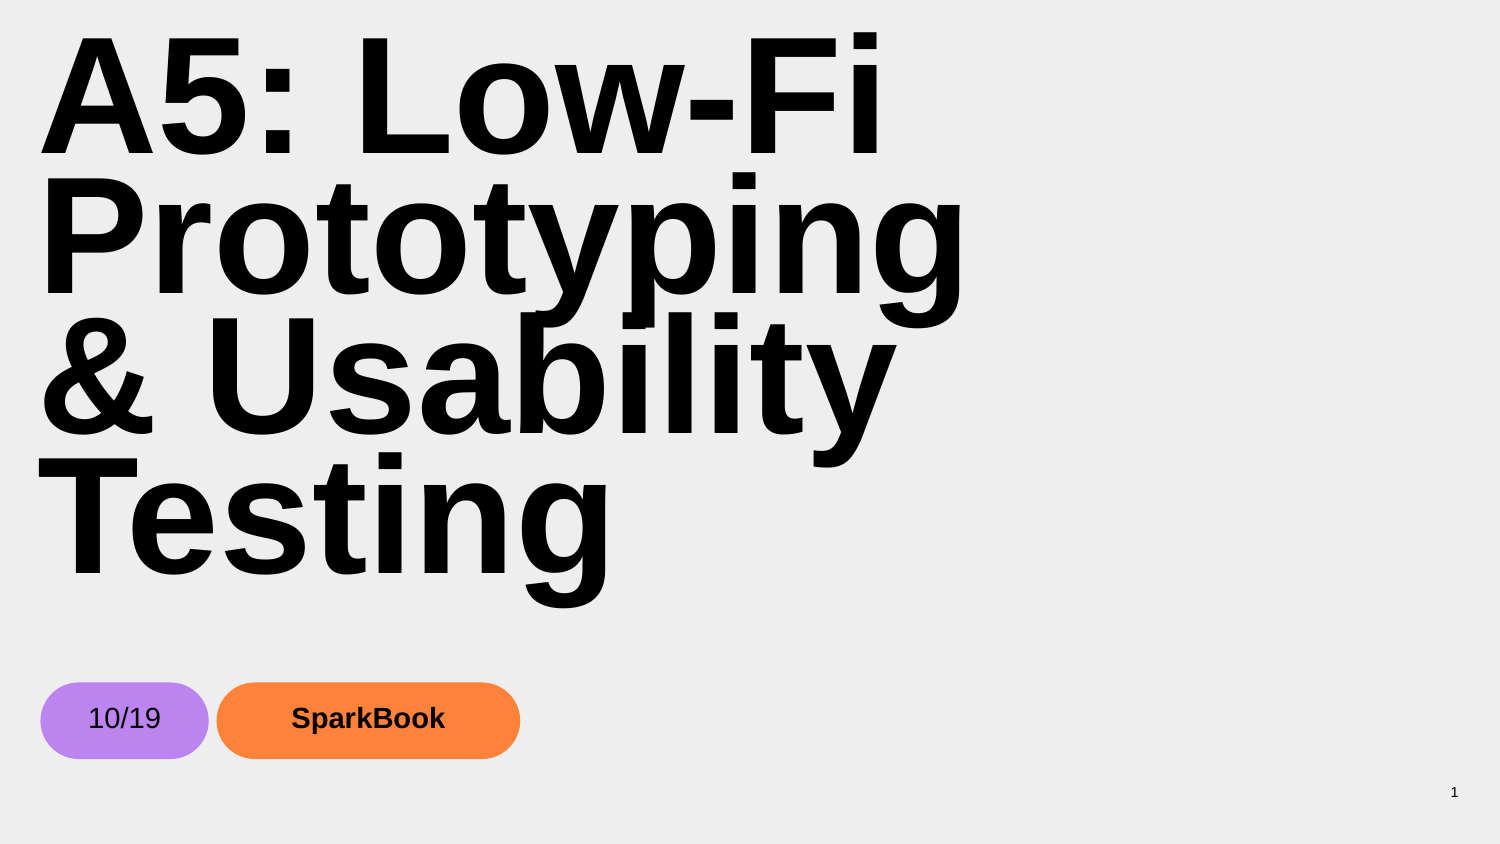

# A5: Low-Fi Prototyping & Usability Testing
10/08

10/19
SparkBook